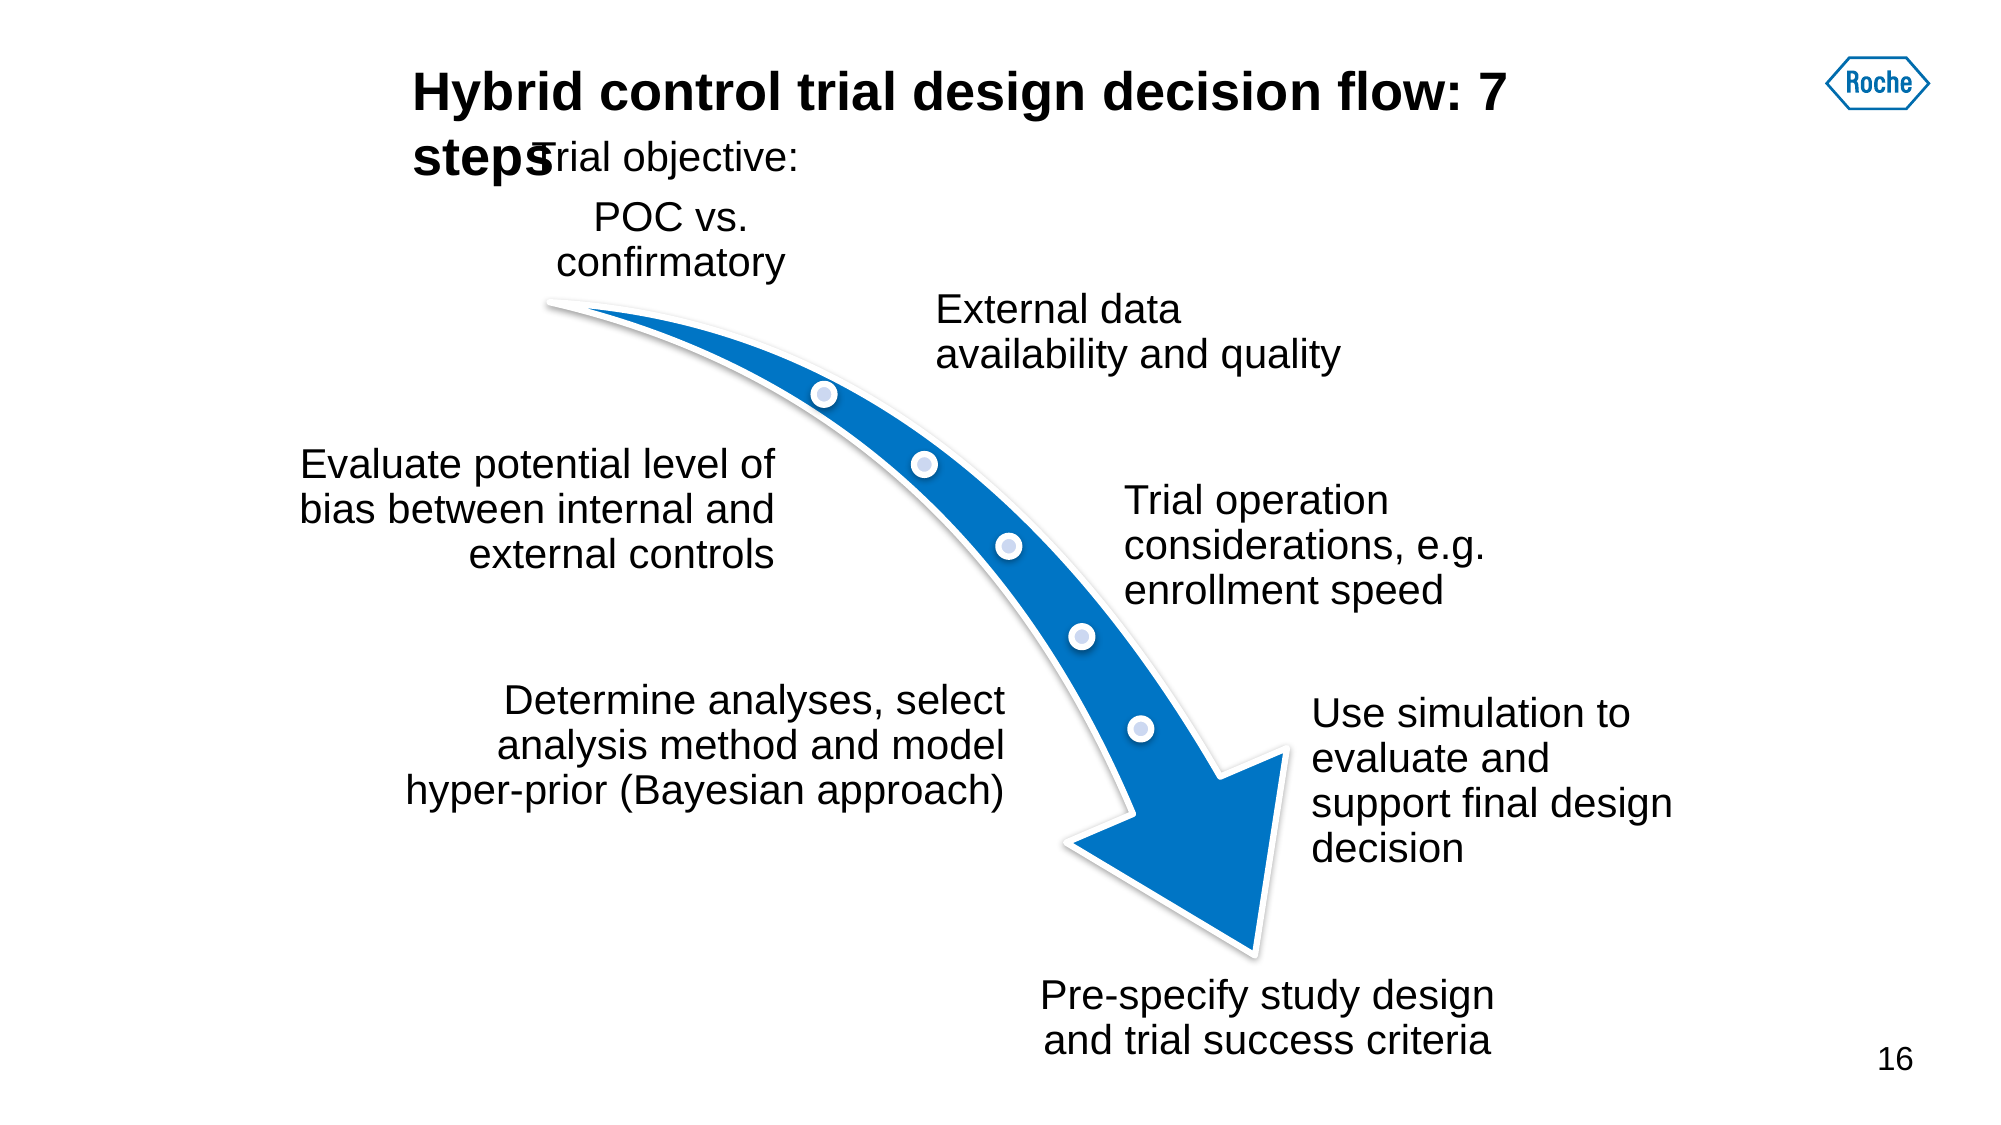

# Hybrid control trial design decision flow: 7 steps
Trial objective:
POC vs. confirmatory
External data availability and quality
Evaluate potential level of bias between internal and external controls
Trial operation considerations, e.g. enrollment speed
Determine analyses, select analysis method and model hyper-prior (Bayesian approach)
Use simulation to evaluate and support final design decision
Pre-specify study design and trial success criteria
16